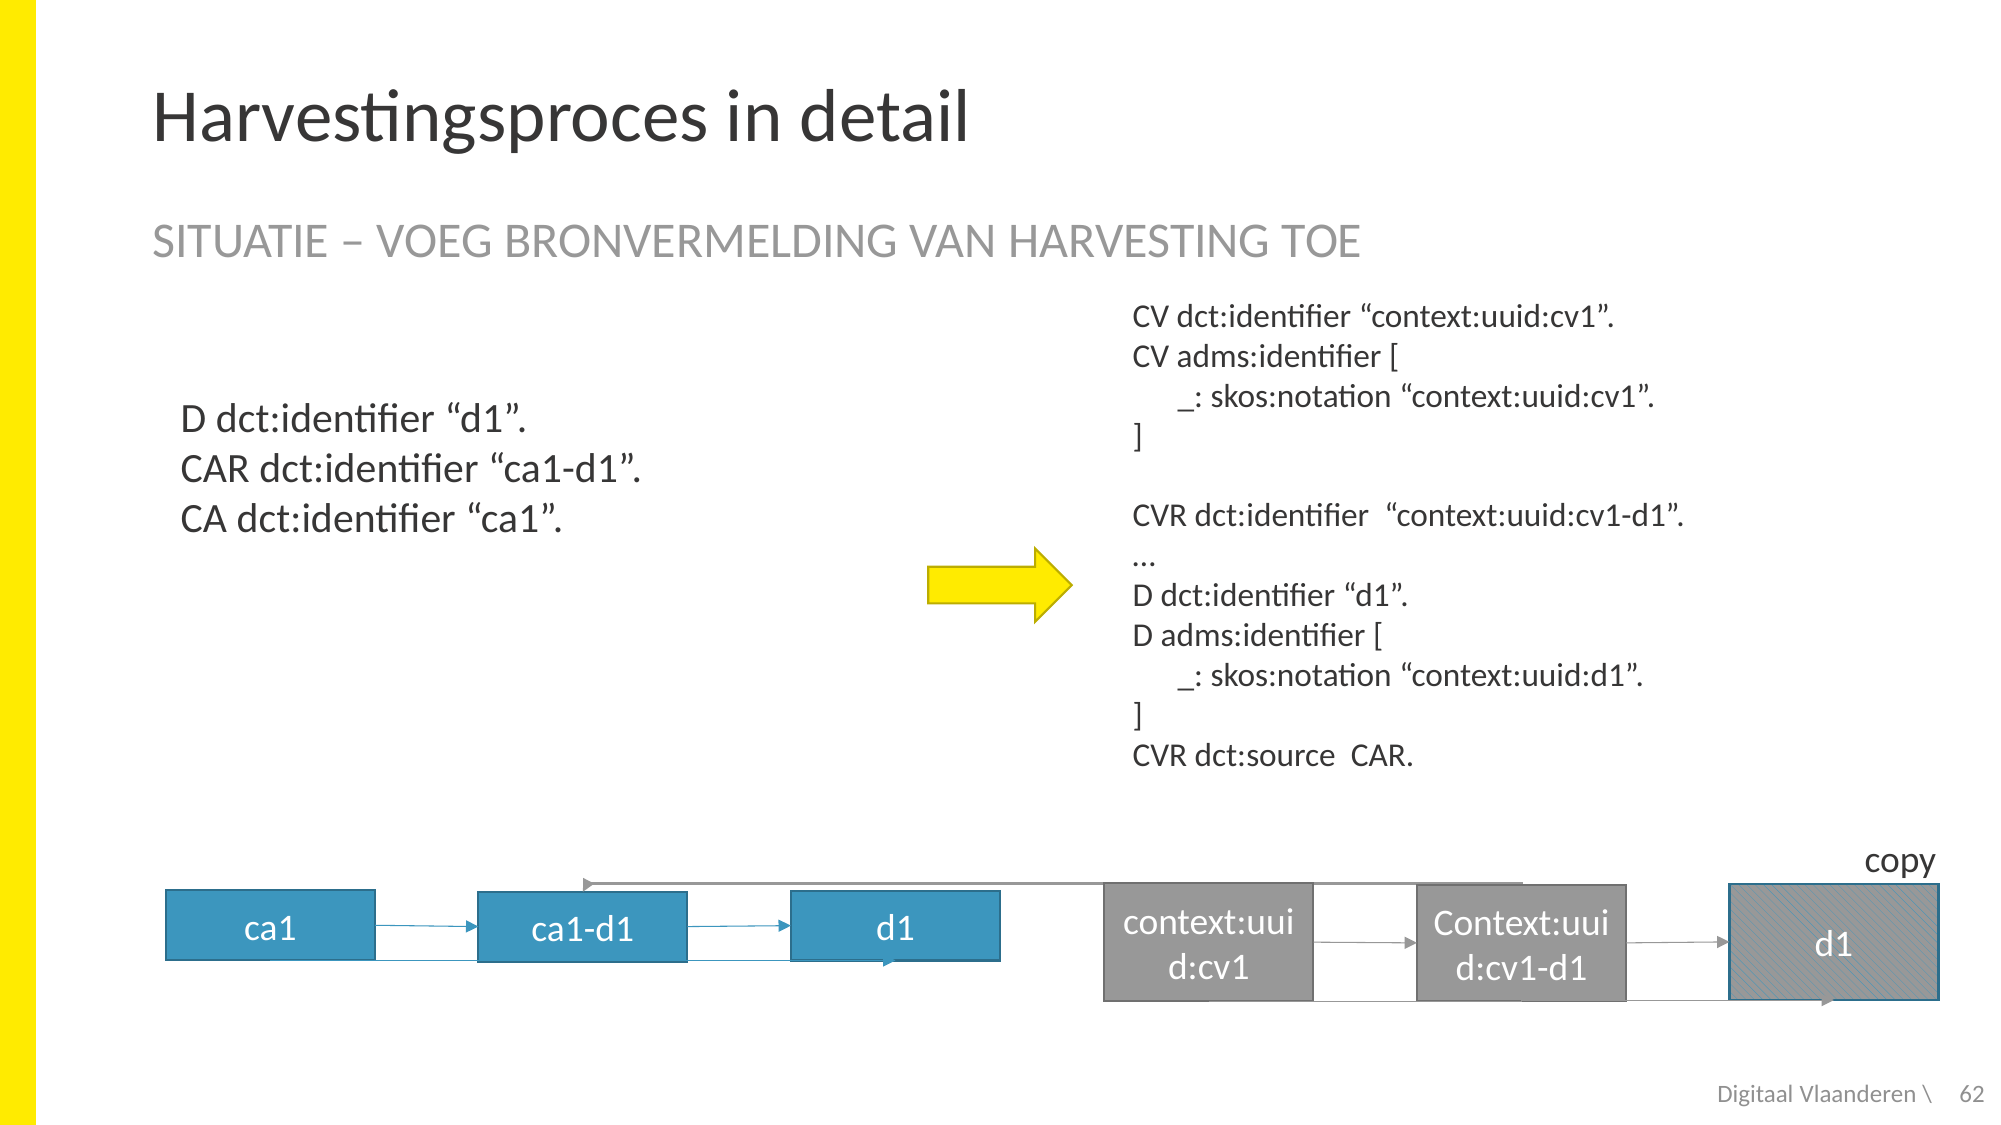

# Harvestingsproces in detail
Situatie – voeg bronvermelding van Harvesting toe
CV dct:identifier “context:uuid:cv1”.
CV adms:identifier [
      _: skos:notation “context:uuid:cv1”.
]

CVR dct:identifier  “context:uuid:cv1-d1”.
…
D dct:identifier “d1”.
D adms:identifier [
      _: skos:notation “context:uuid:d1”.
]
CVR dct:source  CAR.

context:uuid:cv1
d1
Context:uuid:cv1-d1
copy

D dct:identifier “d1”.
CAR dct:identifier “ca1-d1”.
CA dct:identifier “ca1”.
ca1
d1
ca1-d1
Digitaal Vlaanderen \
62